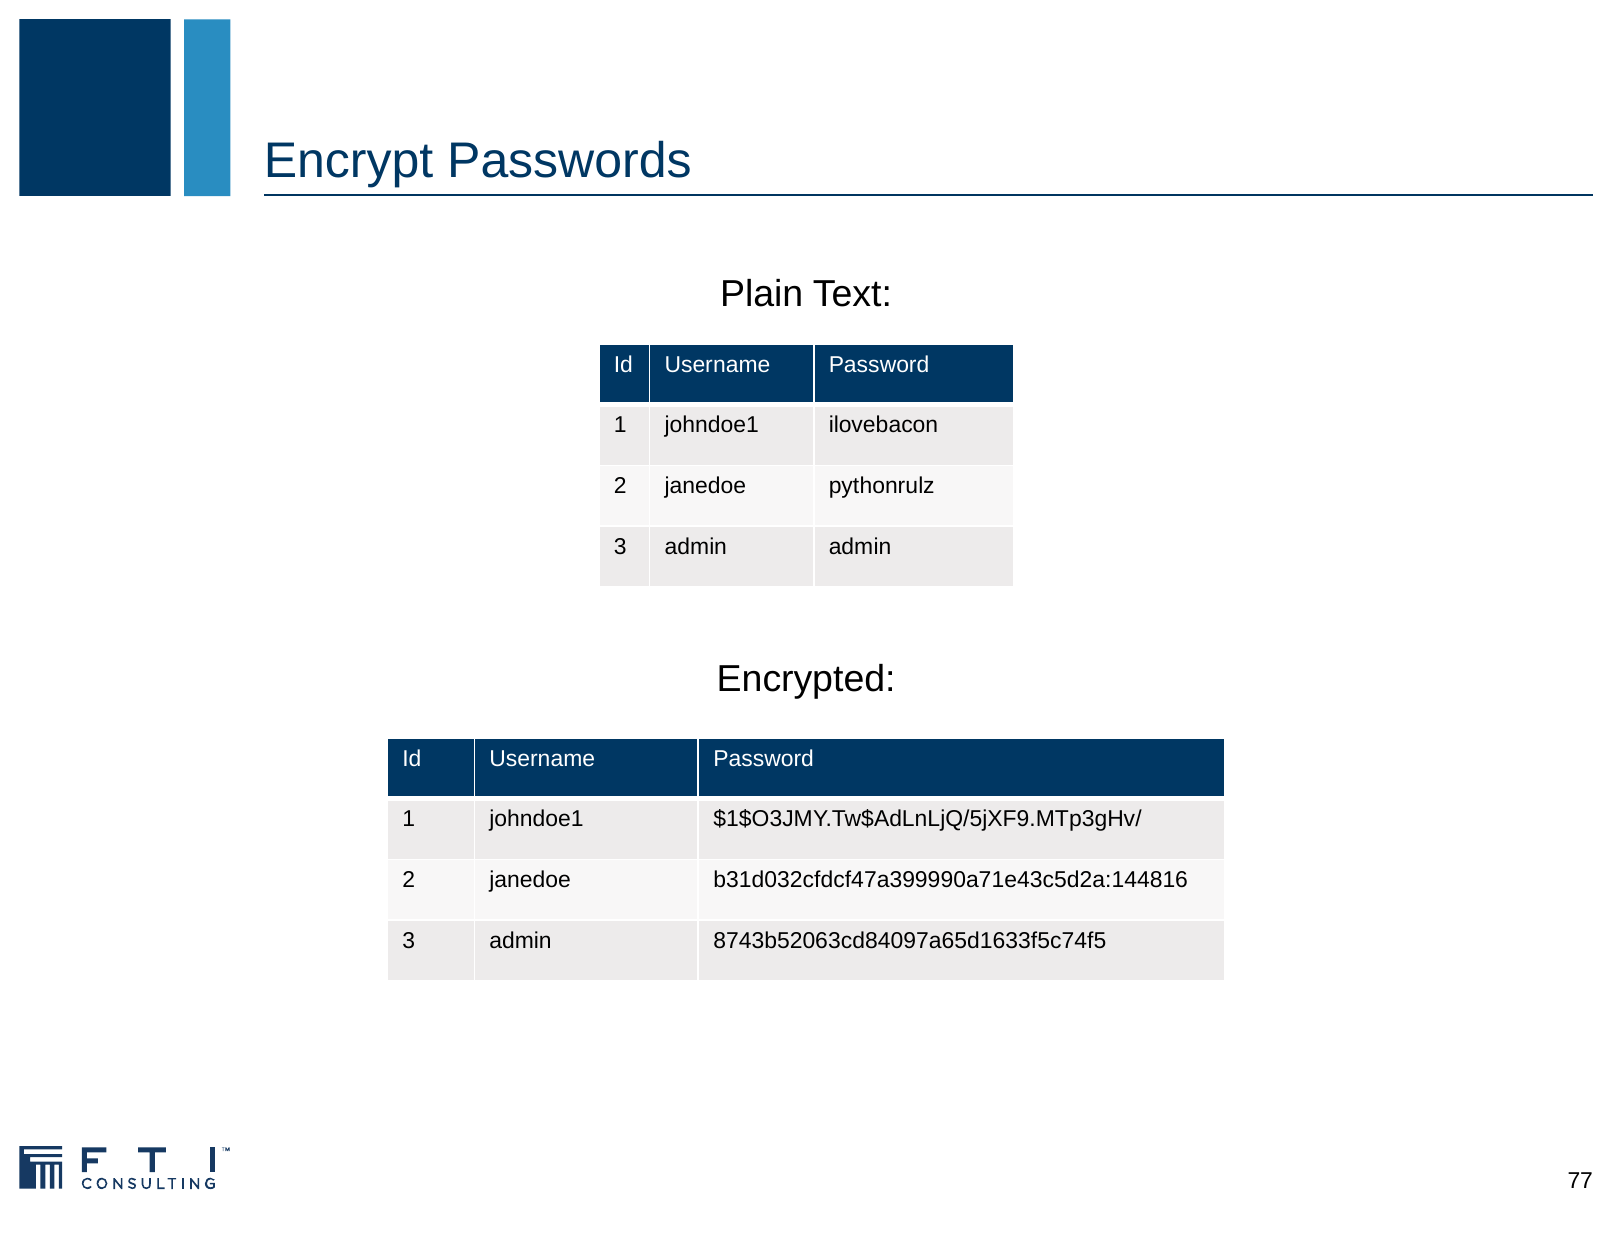

# Encrypt Passwords
Plain Text:
| Id | Username | Password |
| --- | --- | --- |
| 1 | johndoe1 | ilovebacon |
| 2 | janedoe | pythonrulz |
| 3 | admin | admin |
Encrypted:
| Id | Username | Password |
| --- | --- | --- |
| 1 | johndoe1 | $1$O3JMY.Tw$AdLnLjQ/5jXF9.MTp3gHv/ |
| 2 | janedoe | b31d032cfdcf47a399990a71e43c5d2a:144816 |
| 3 | admin | 8743b52063cd84097a65d1633f5c74f5 |
77